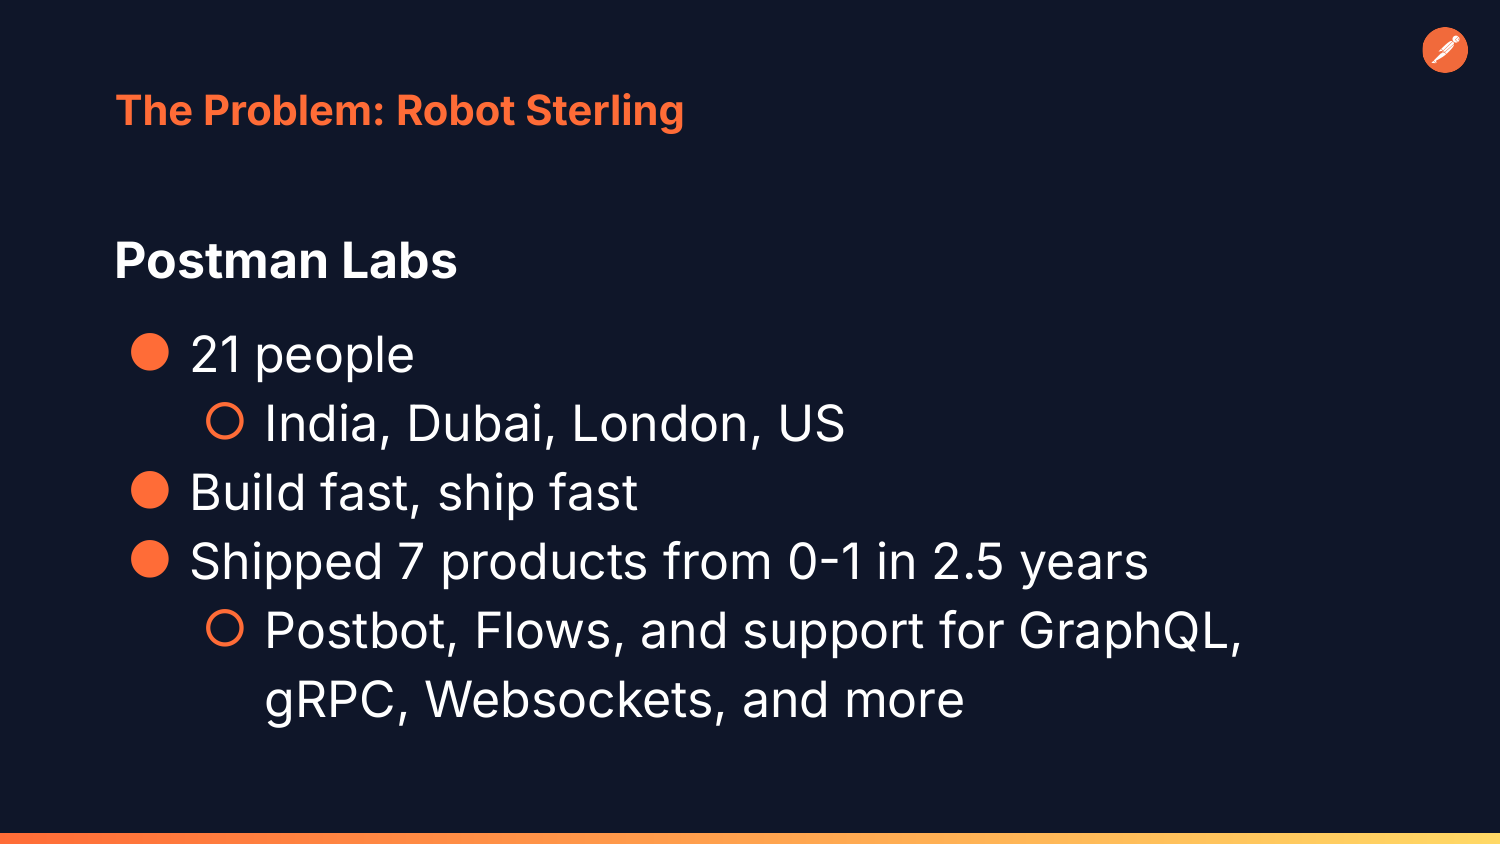

# The Problem: Robot Sterling
Postman Labs
21 people
India, Dubai, London, US
Build fast, ship fast
Shipped 7 products from 0-1 in 2.5 years
Postbot, Flows, and support for GraphQL, gRPC, Websockets, and more